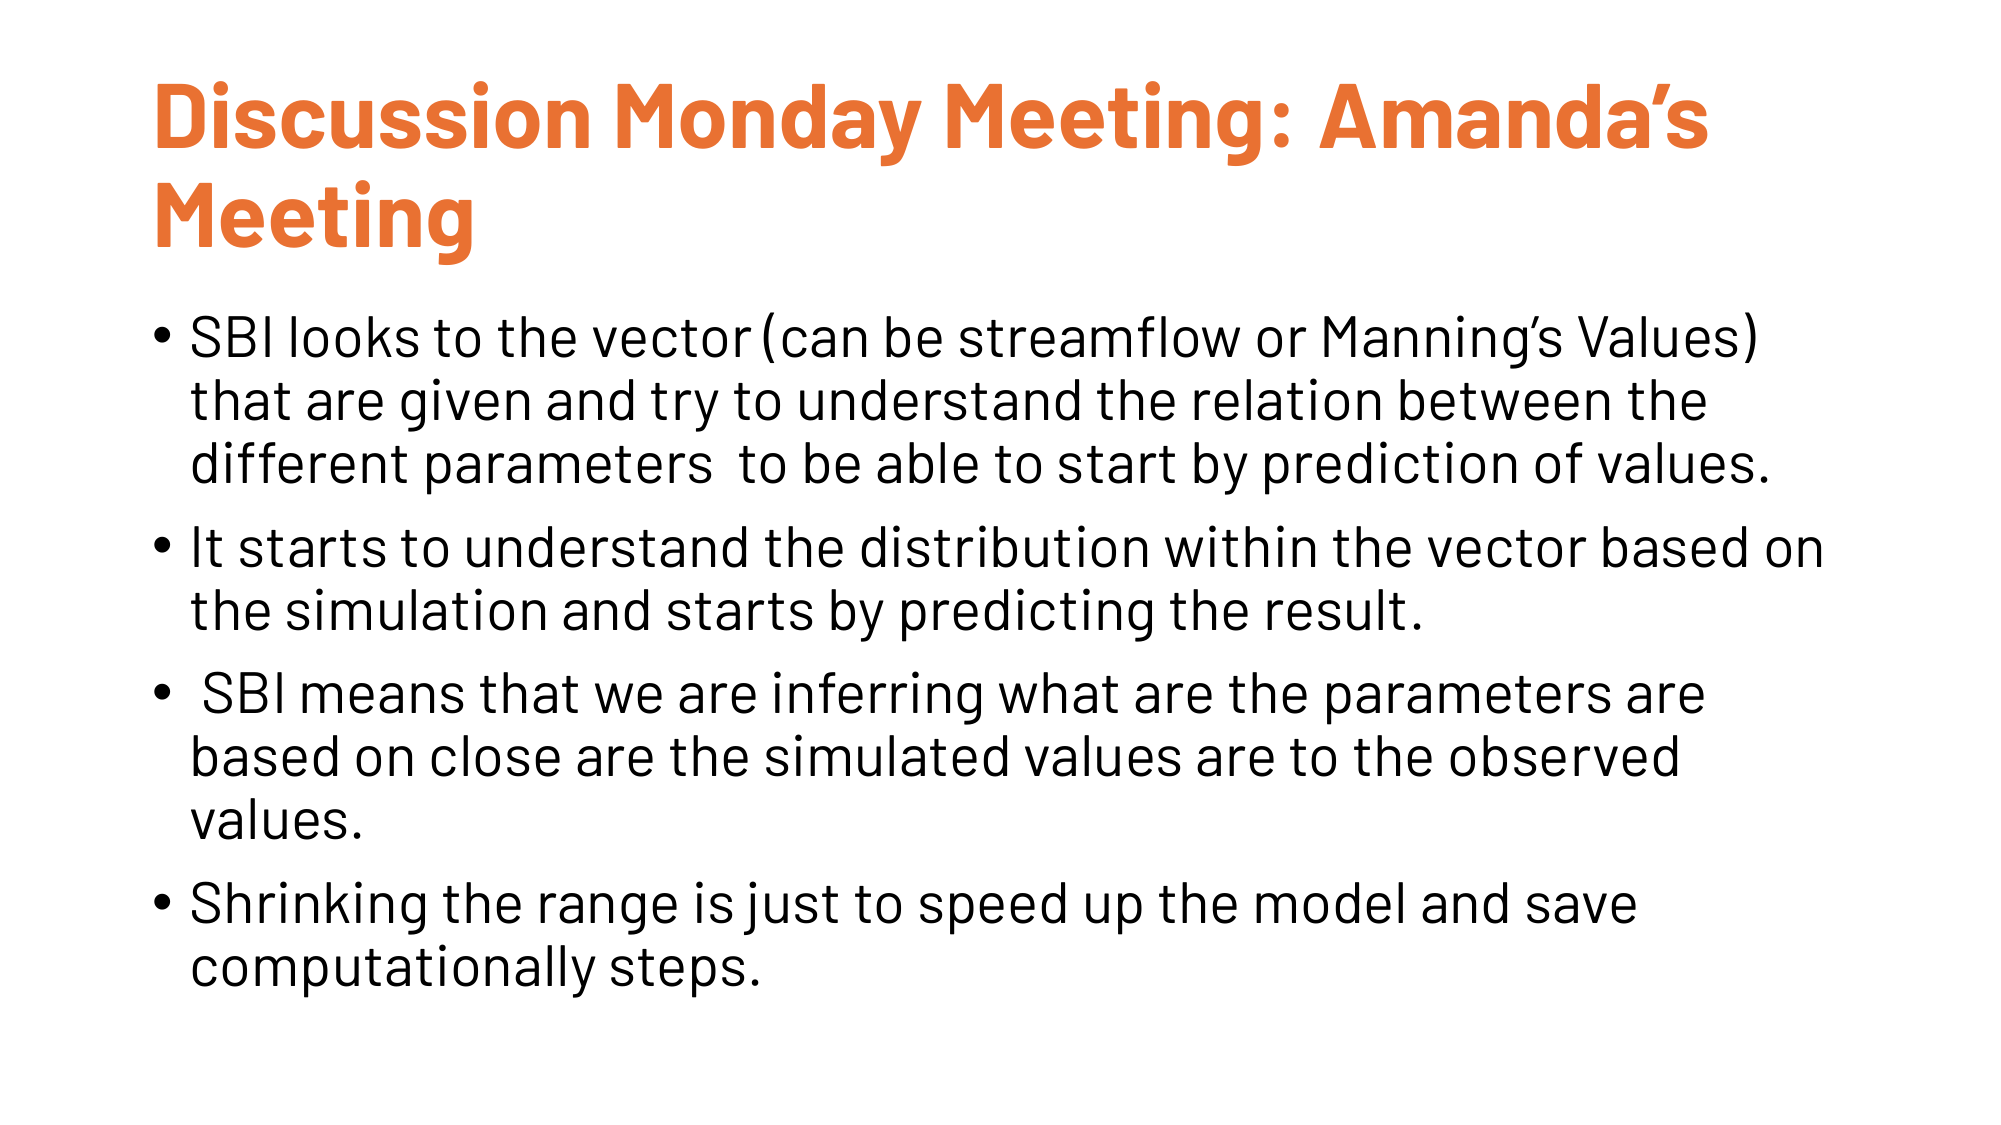

# Discussion Monday Meeting: Amanda’s Meeting
SBI looks to the vector (can be streamflow or Manning’s Values) that are given and try to understand the relation between the different parameters  to be able to start by prediction of values.
It starts to understand the distribution within the vector based on the simulation and starts by predicting the result.
 SBI means that we are inferring what are the parameters are based on close are the simulated values are to the observed values.
Shrinking the range is just to speed up the model and save computationally steps.